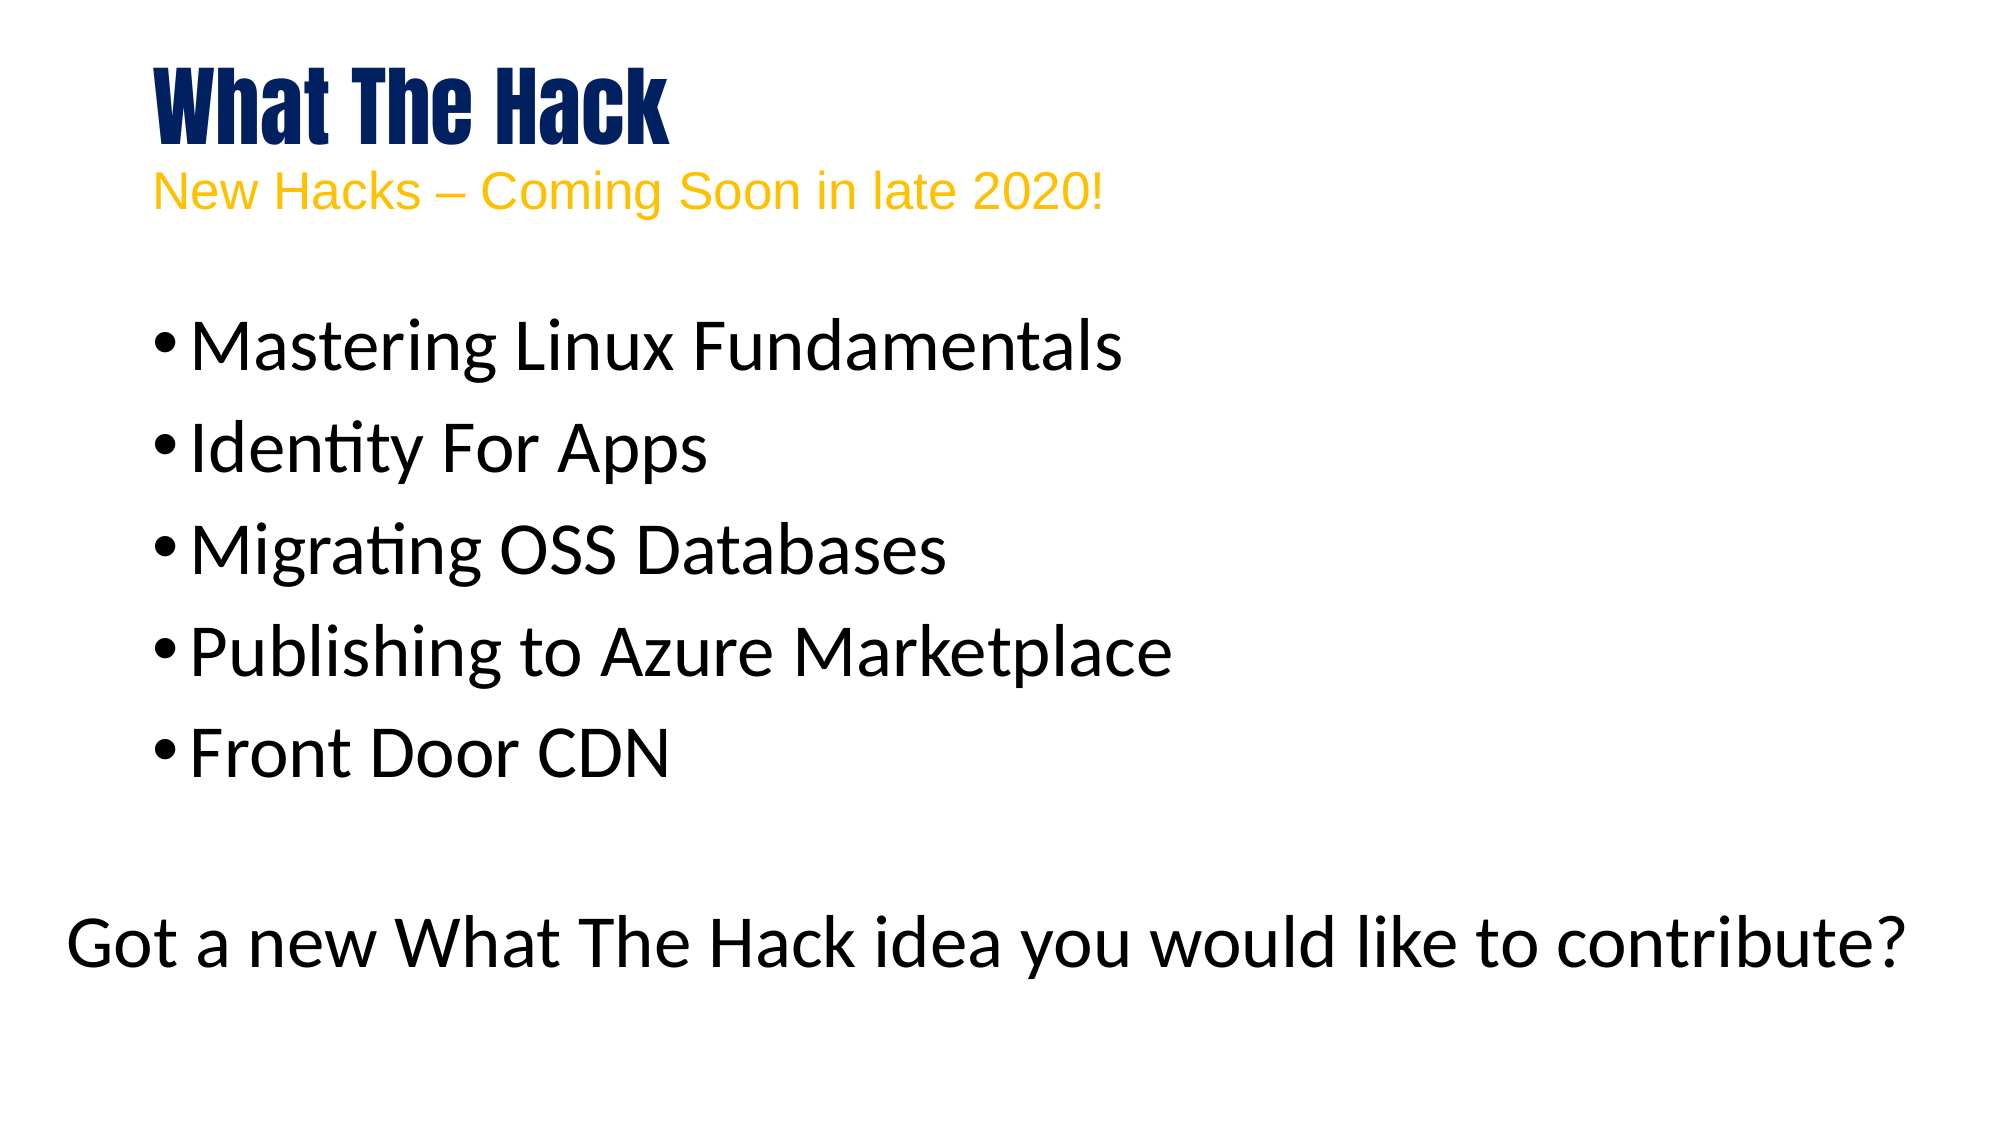

# What The Hack New Hacks – Coming Soon in late 2020!
Mastering Linux Fundamentals
Identity For Apps
Migrating OSS Databases
Publishing to Azure Marketplace
Front Door CDN
Got a new What The Hack idea you would like to contribute?